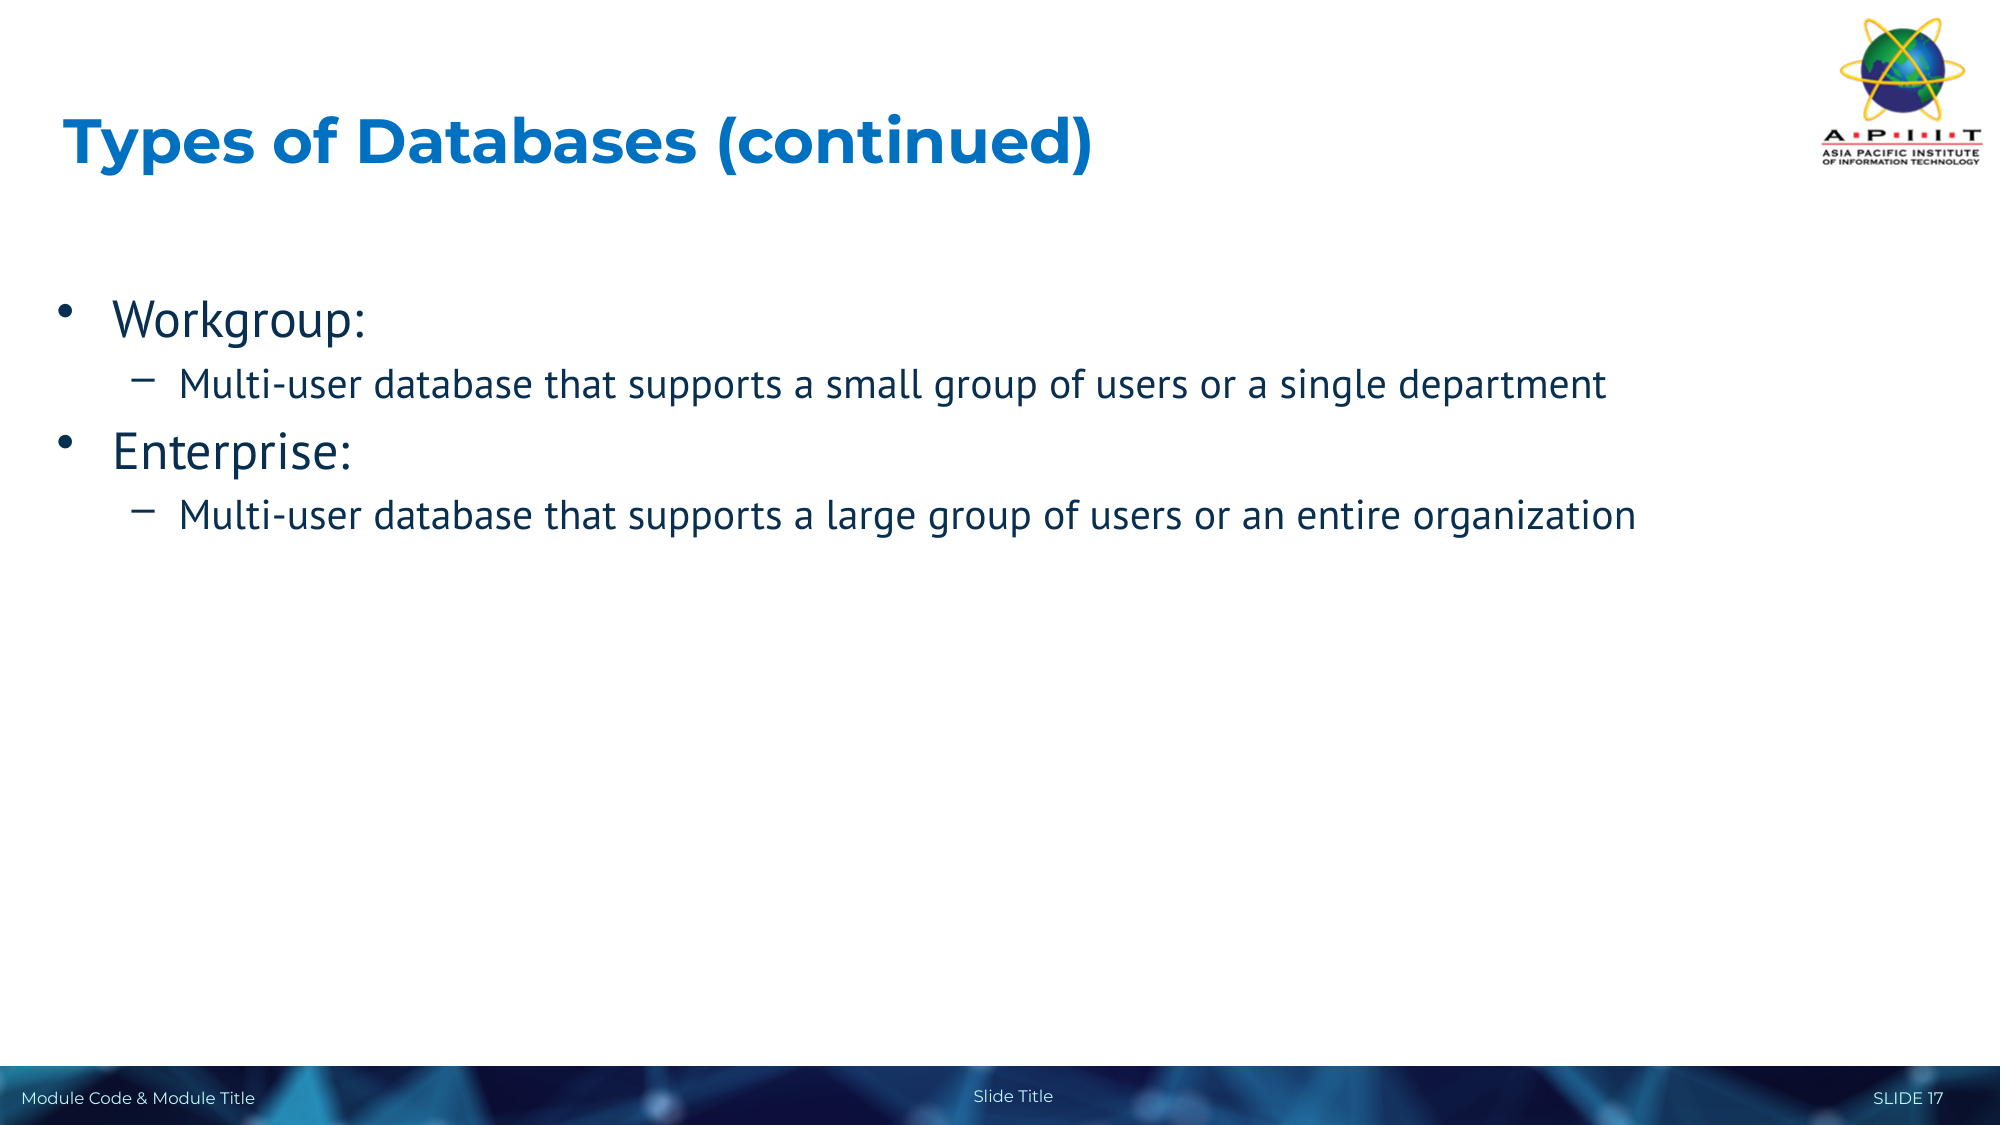

# Types of Databases (continued)
Workgroup:
Multi-user database that supports a small group of users or a single department
Enterprise:
Multi-user database that supports a large group of users or an entire organization